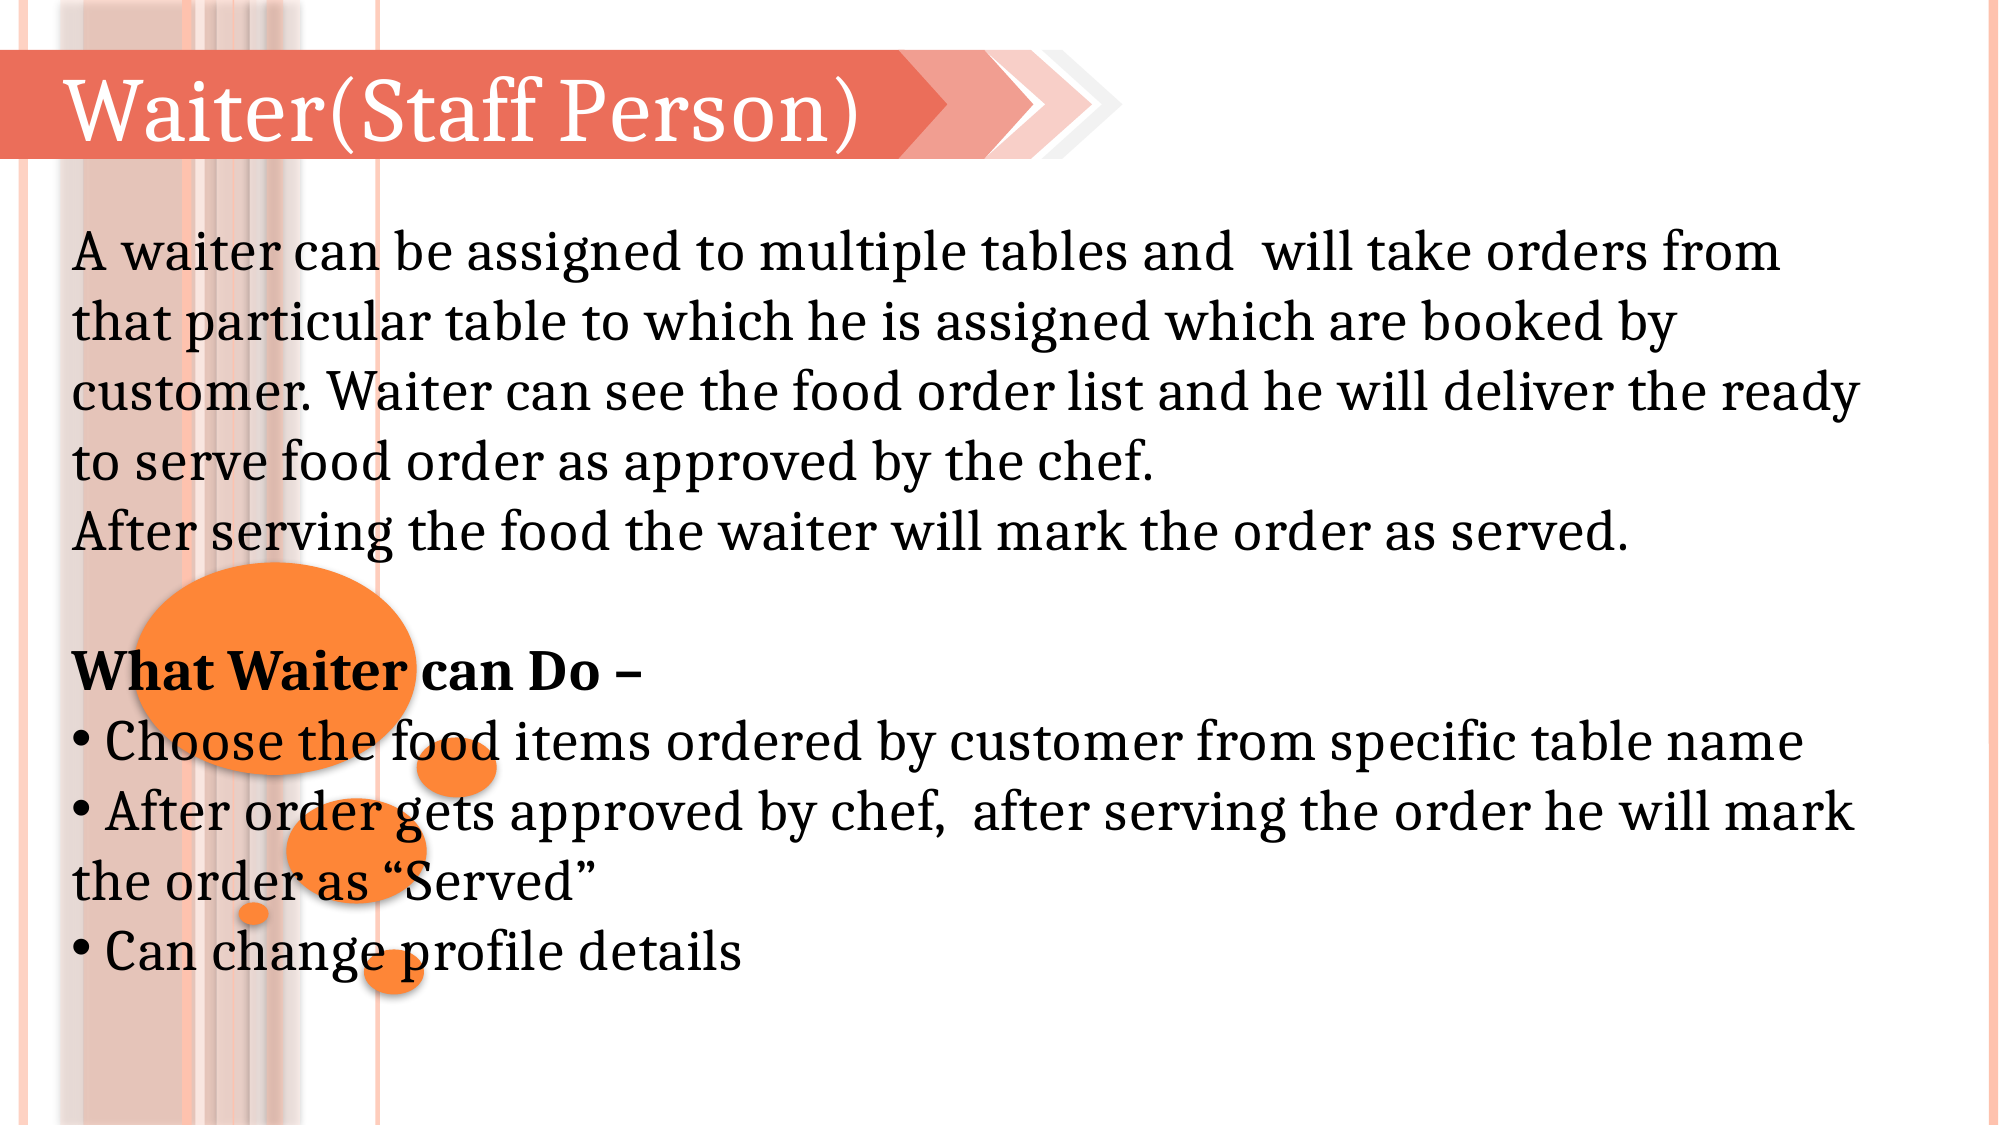

Waiter(Staff Person)

A waiter can be assigned to multiple tables and  will take orders from that particular table to which he is assigned which are booked by customer. Waiter can see the food order list and he will deliver the ready to serve food order as approved by the chef.
After serving the food the waiter will mark the order as served.

What Waiter can Do –
 Choose the food items ordered by customer from specific table name
 After order gets approved by chef,  after serving the order he will mark the order as “Served”
 Can change profile details